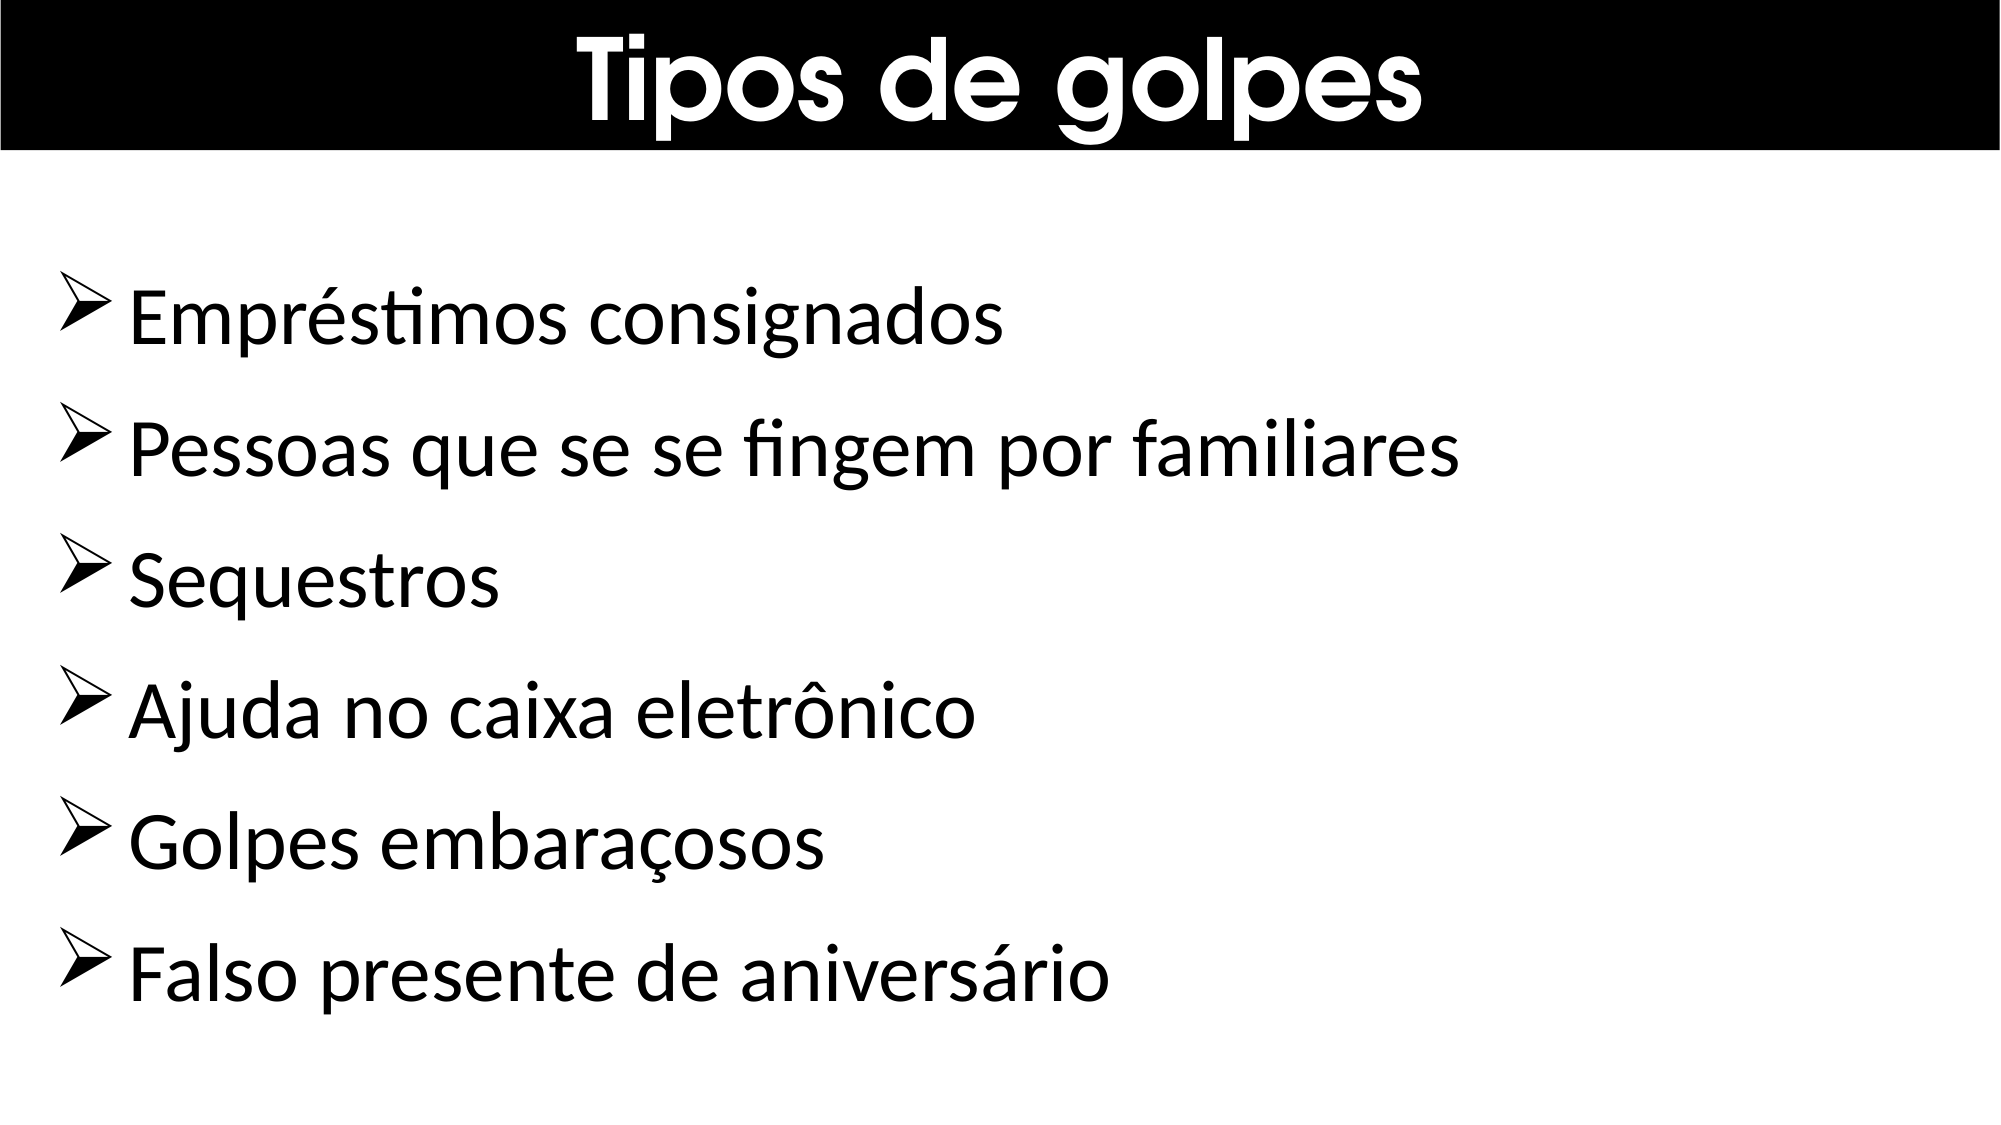

Tipos de golpes
Empréstimos consignados
Pessoas que se se fingem por familiares
Sequestros
Ajuda no caixa eletrônico
Golpes embaraçosos
Falso presente de aniversário